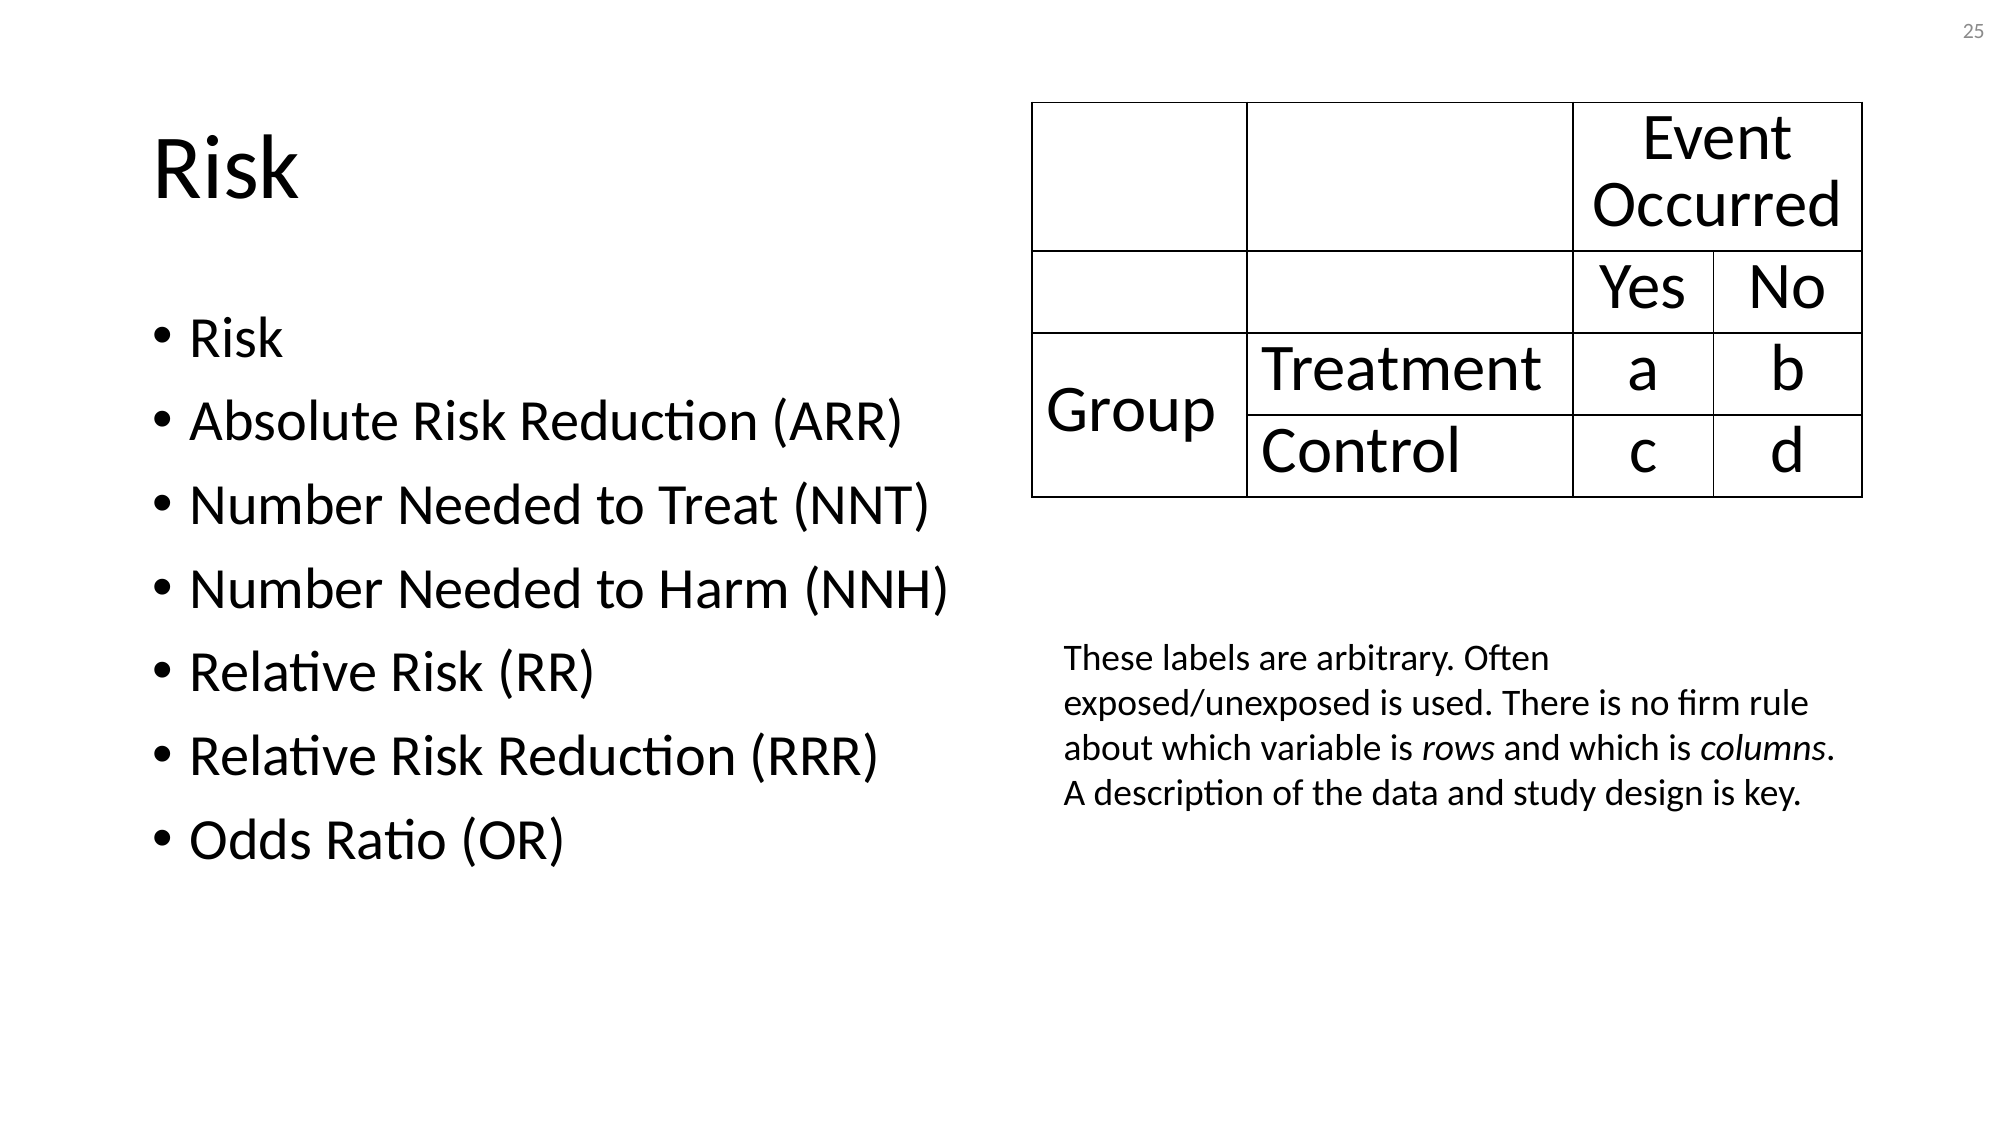

25
# Risk
|  |  | Event Occurred |  |
| --- | --- | --- | --- |
|  |  | Yes | No |
| Group | Treatment | a | b |
|  | Control | c | d |
Risk
Absolute Risk Reduction (ARR)
Number Needed to Treat (NNT)
Number Needed to Harm (NNH)
Relative Risk (RR)
Relative Risk Reduction (RRR)
Odds Ratio (OR)

These labels are arbitrary. Often exposed/unexposed is used. There is no firm rule about which variable is rows and which is columns. A description of the data and study design is key.